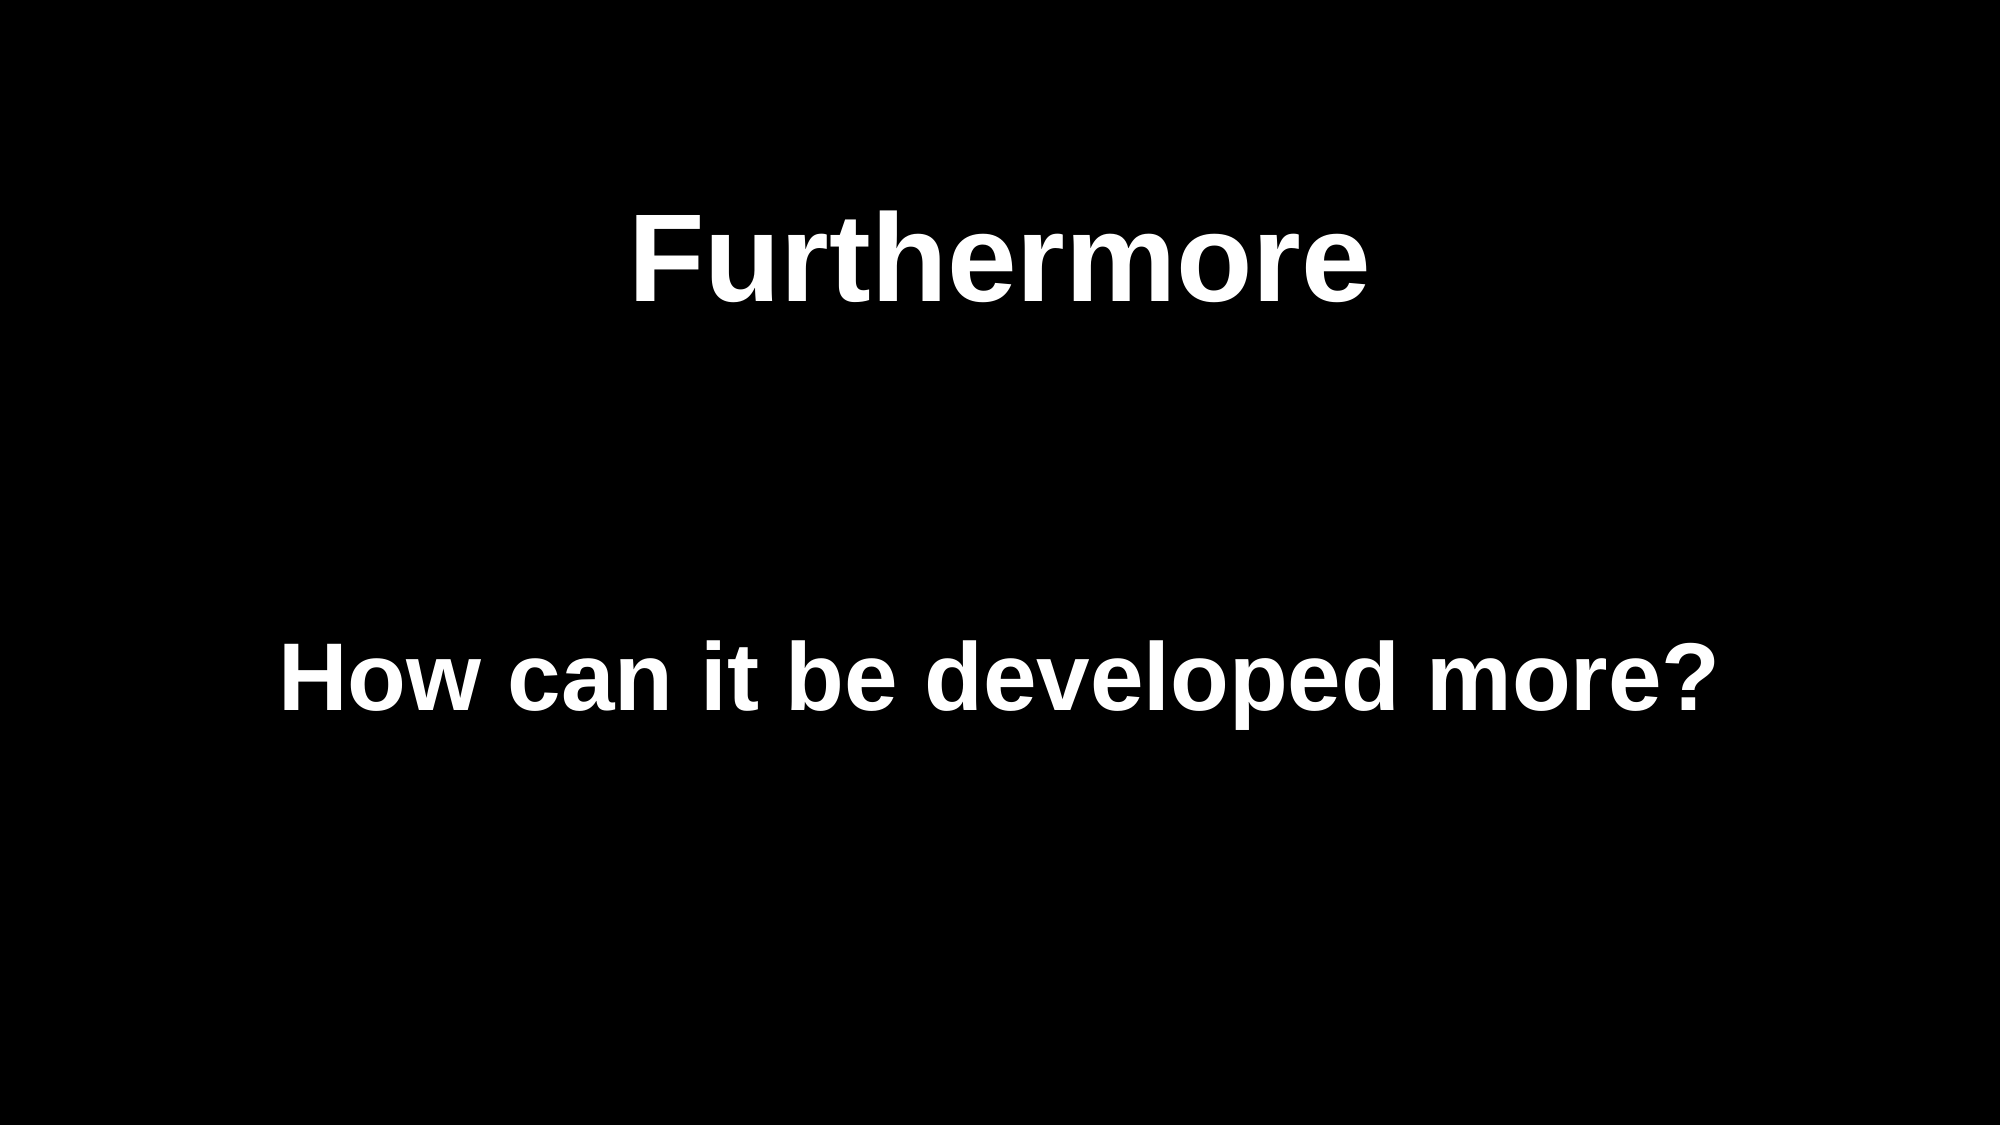

# Furthermore
How can it be developed more?